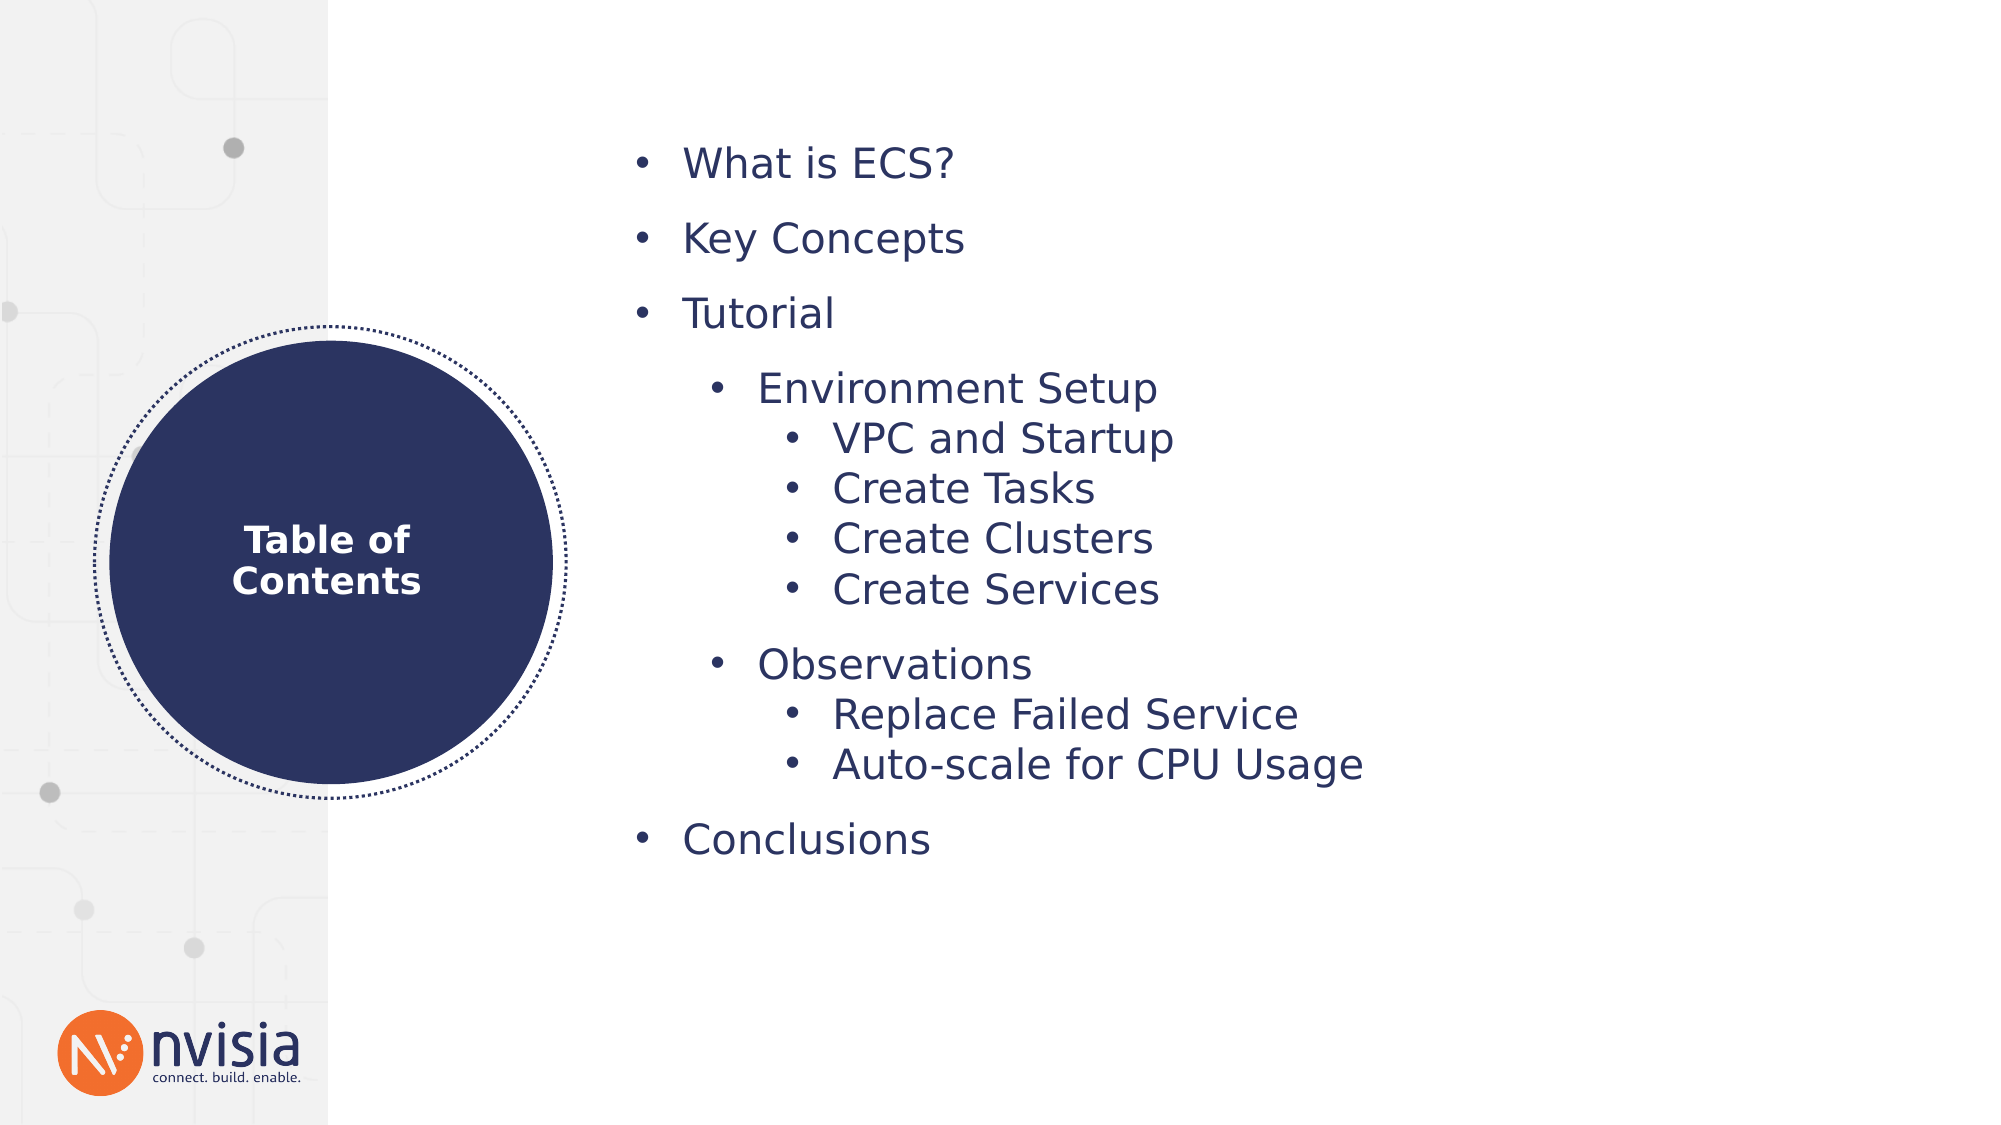

What is ECS?
Key Concepts
Tutorial
Environment Setup
VPC and Startup
Create Tasks
Create Clusters
Create Services
Observations
Replace Failed Service
Auto-scale for CPU Usage
Conclusions

Table of Contents